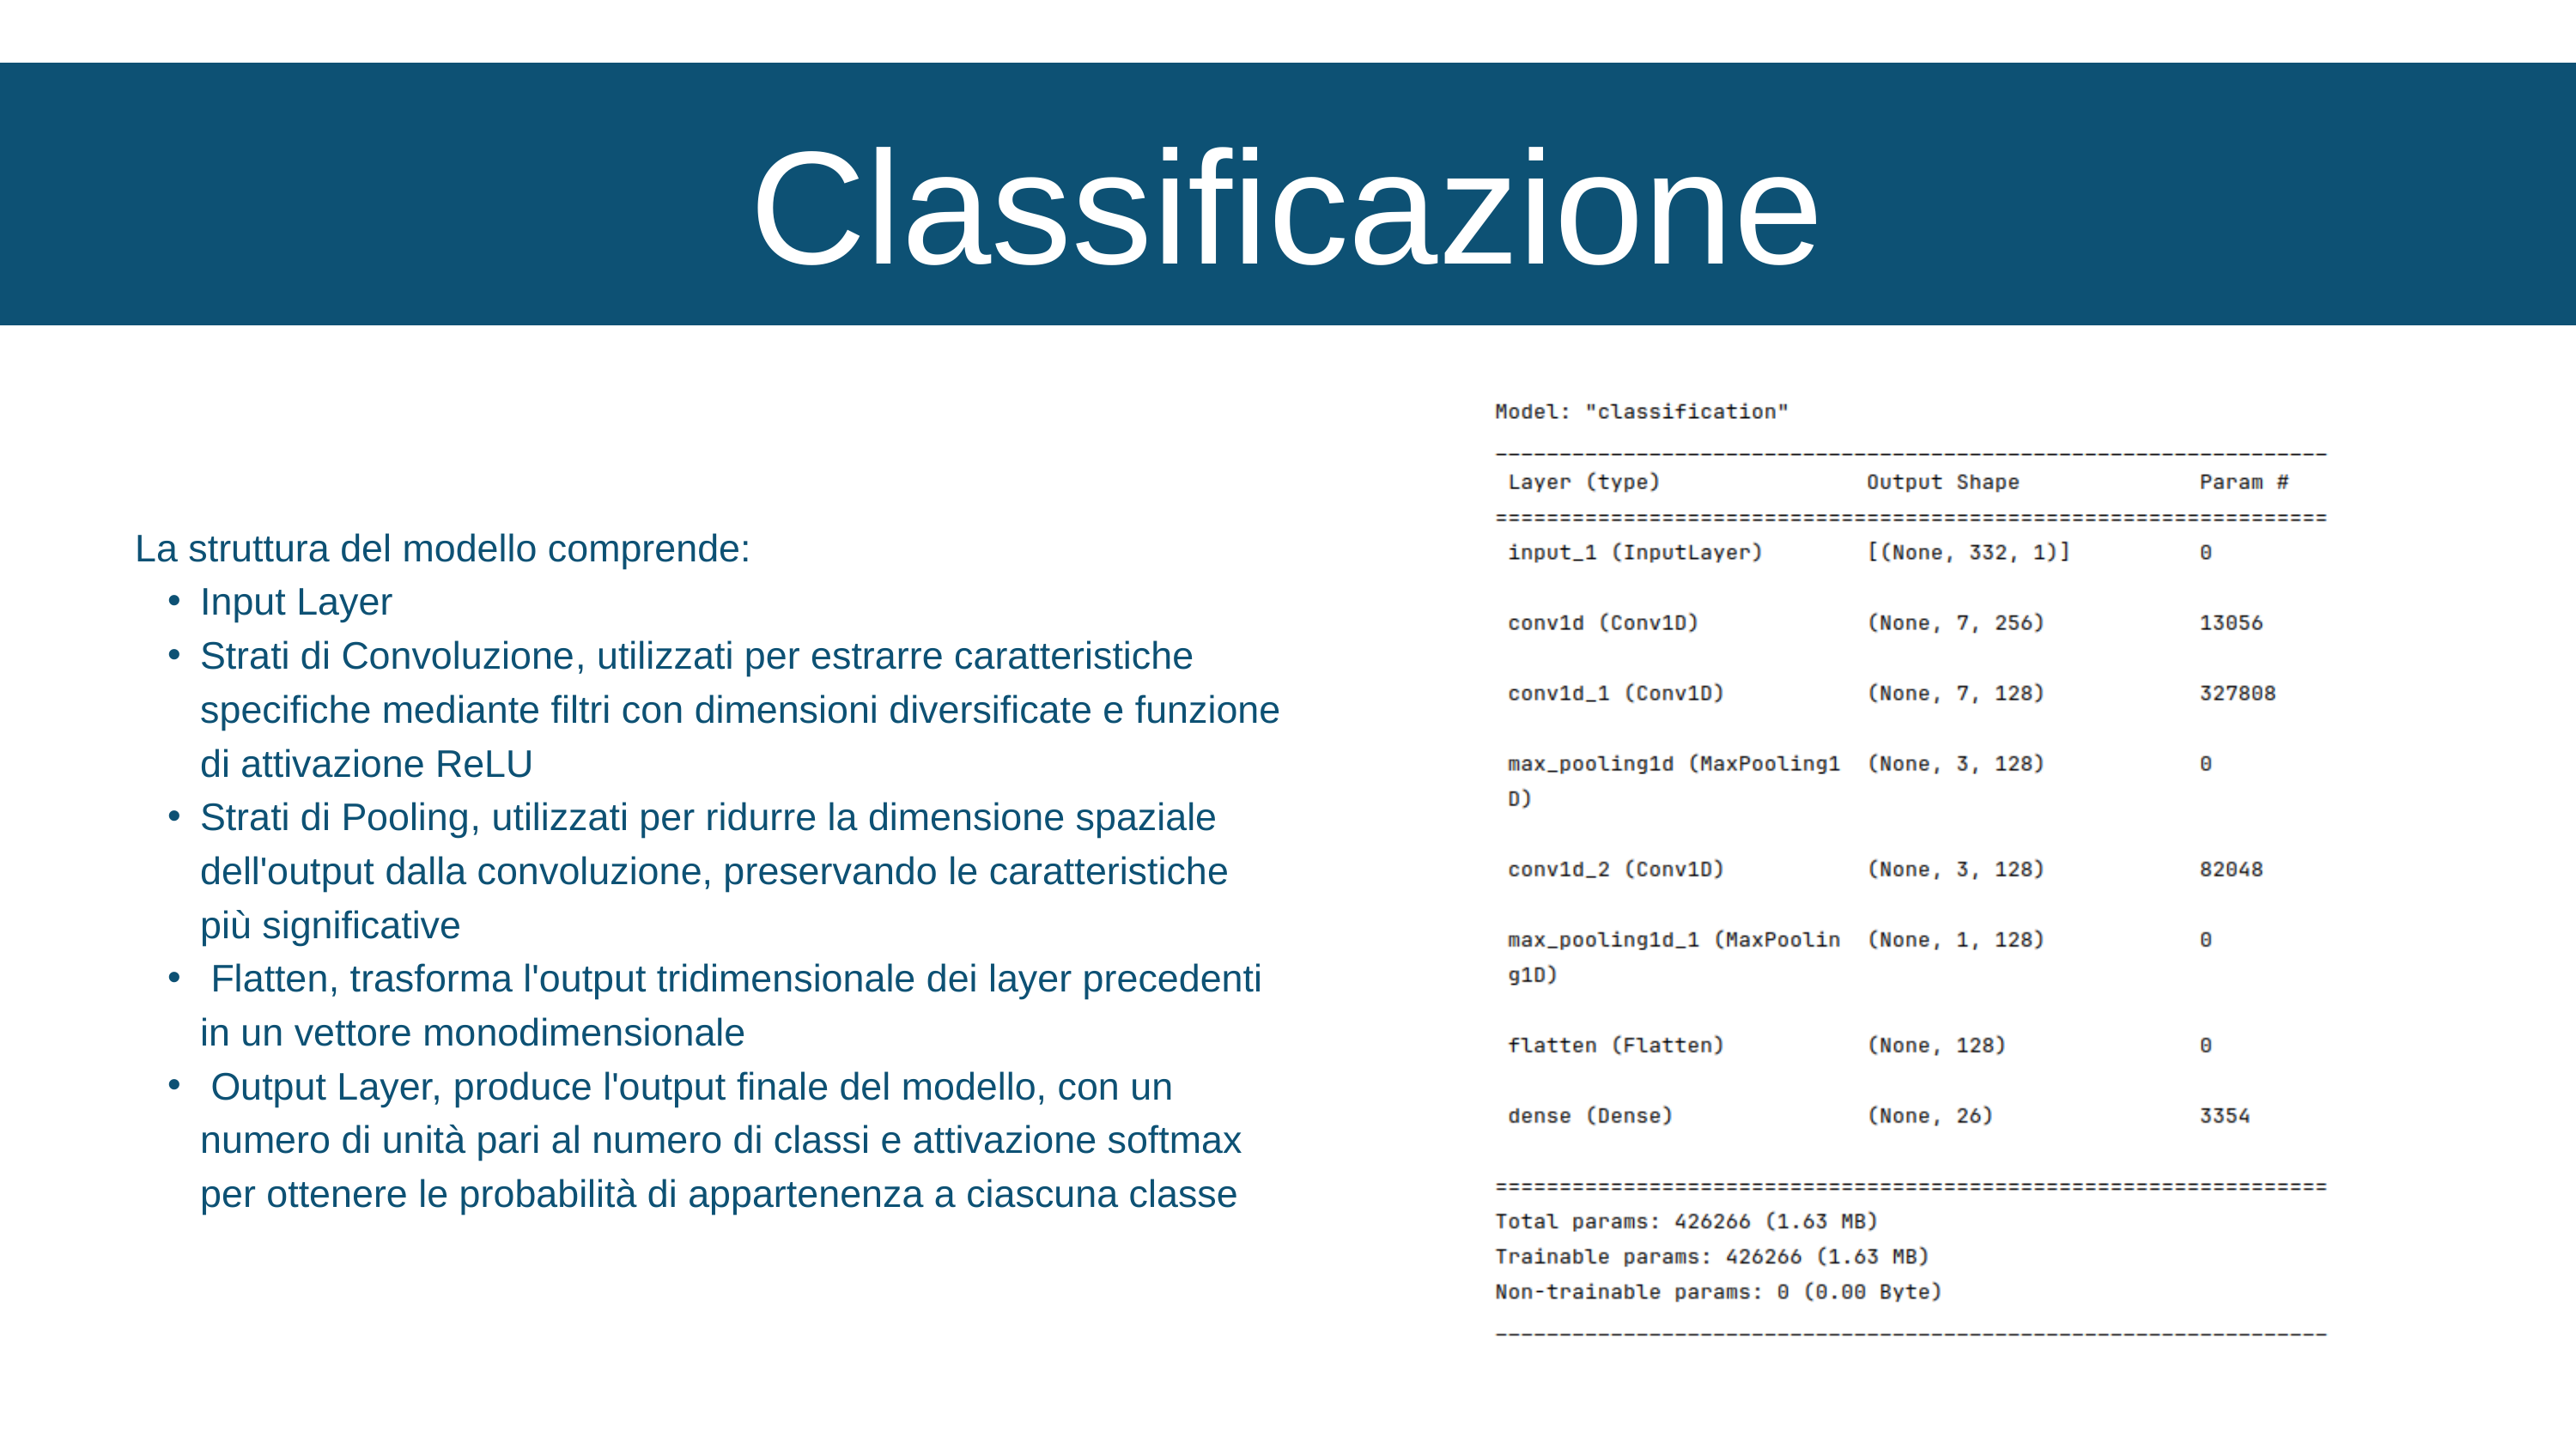

Classificazione

La struttura del modello comprende:
Input Layer
Strati di Convoluzione, utilizzati per estrarre caratteristiche specifiche mediante filtri con dimensioni diversificate e funzione di attivazione ReLU
Strati di Pooling, utilizzati per ridurre la dimensione spaziale dell'output dalla convoluzione, preservando le caratteristiche più significative
 Flatten, trasforma l'output tridimensionale dei layer precedenti in un vettore monodimensionale
 Output Layer, produce l'output finale del modello, con un numero di unità pari al numero di classi e attivazione softmax per ottenere le probabilità di appartenenza a ciascuna classe